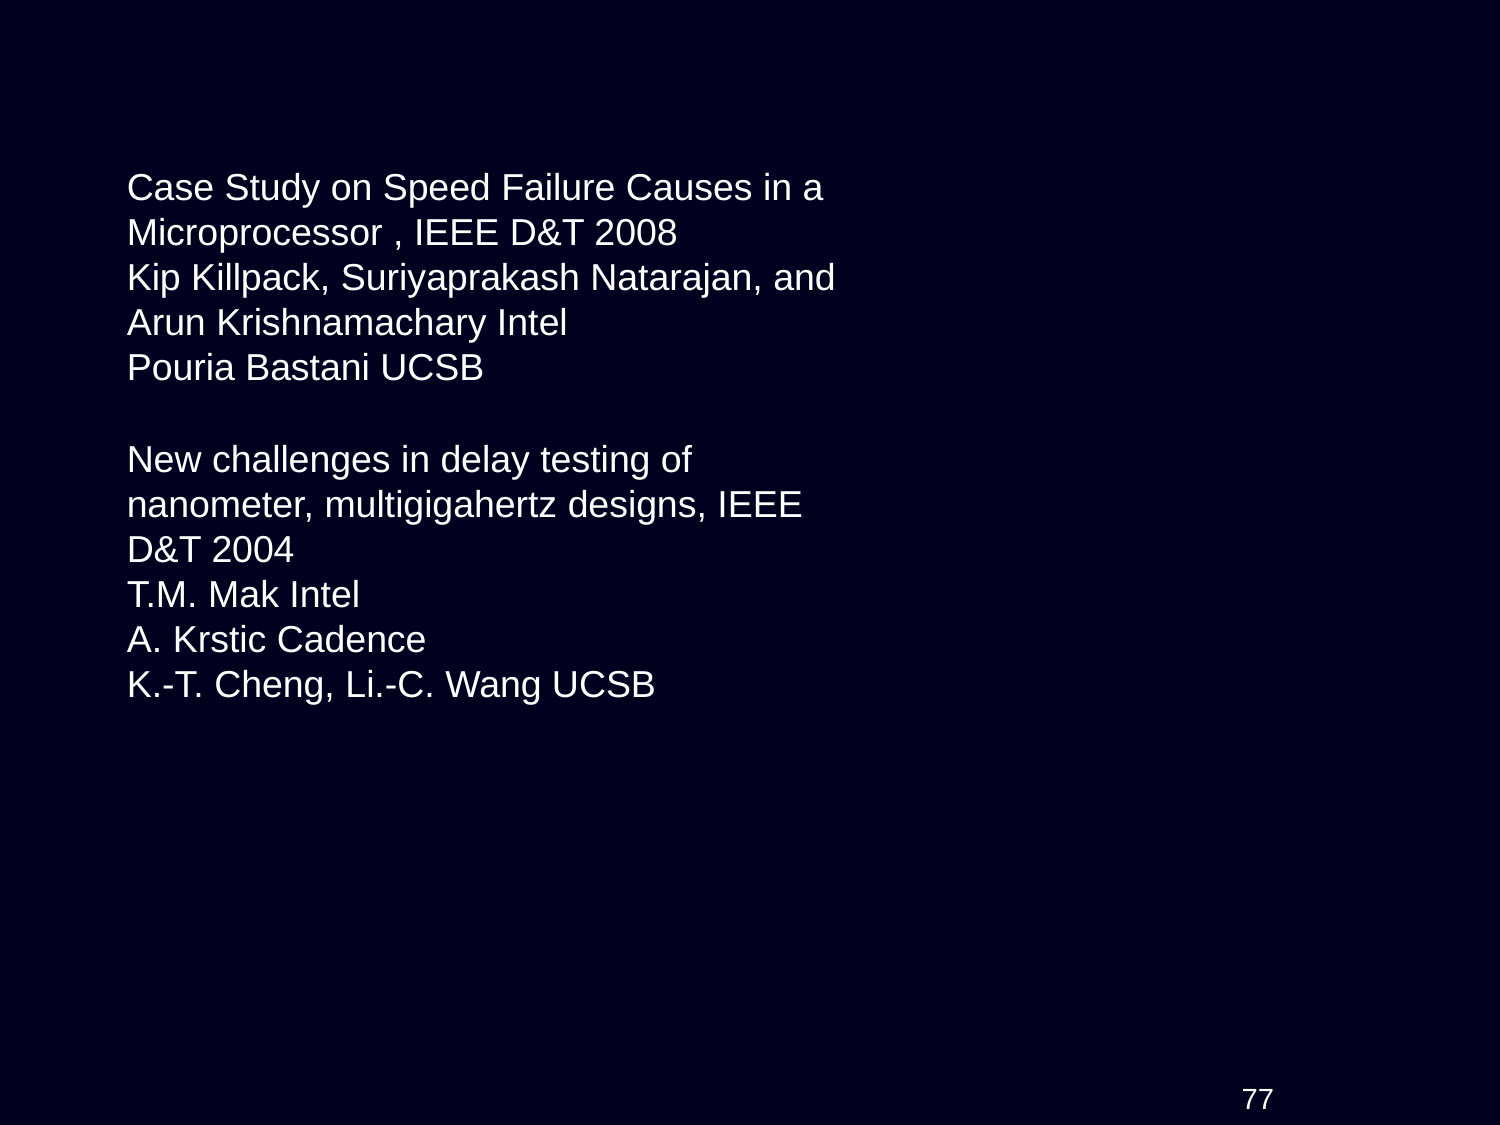

Case Study on Speed Failure Causes in a Microprocessor , IEEE D&T 2008
Kip Killpack, Suriyaprakash Natarajan, and Arun Krishnamachary Intel
Pouria Bastani UCSB
New challenges in delay testing of nanometer, multigigahertz designs, IEEE D&T 2004
T.M. Mak Intel
A. Krstic Cadence
K.-T. Cheng, Li.-C. Wang UCSB
77